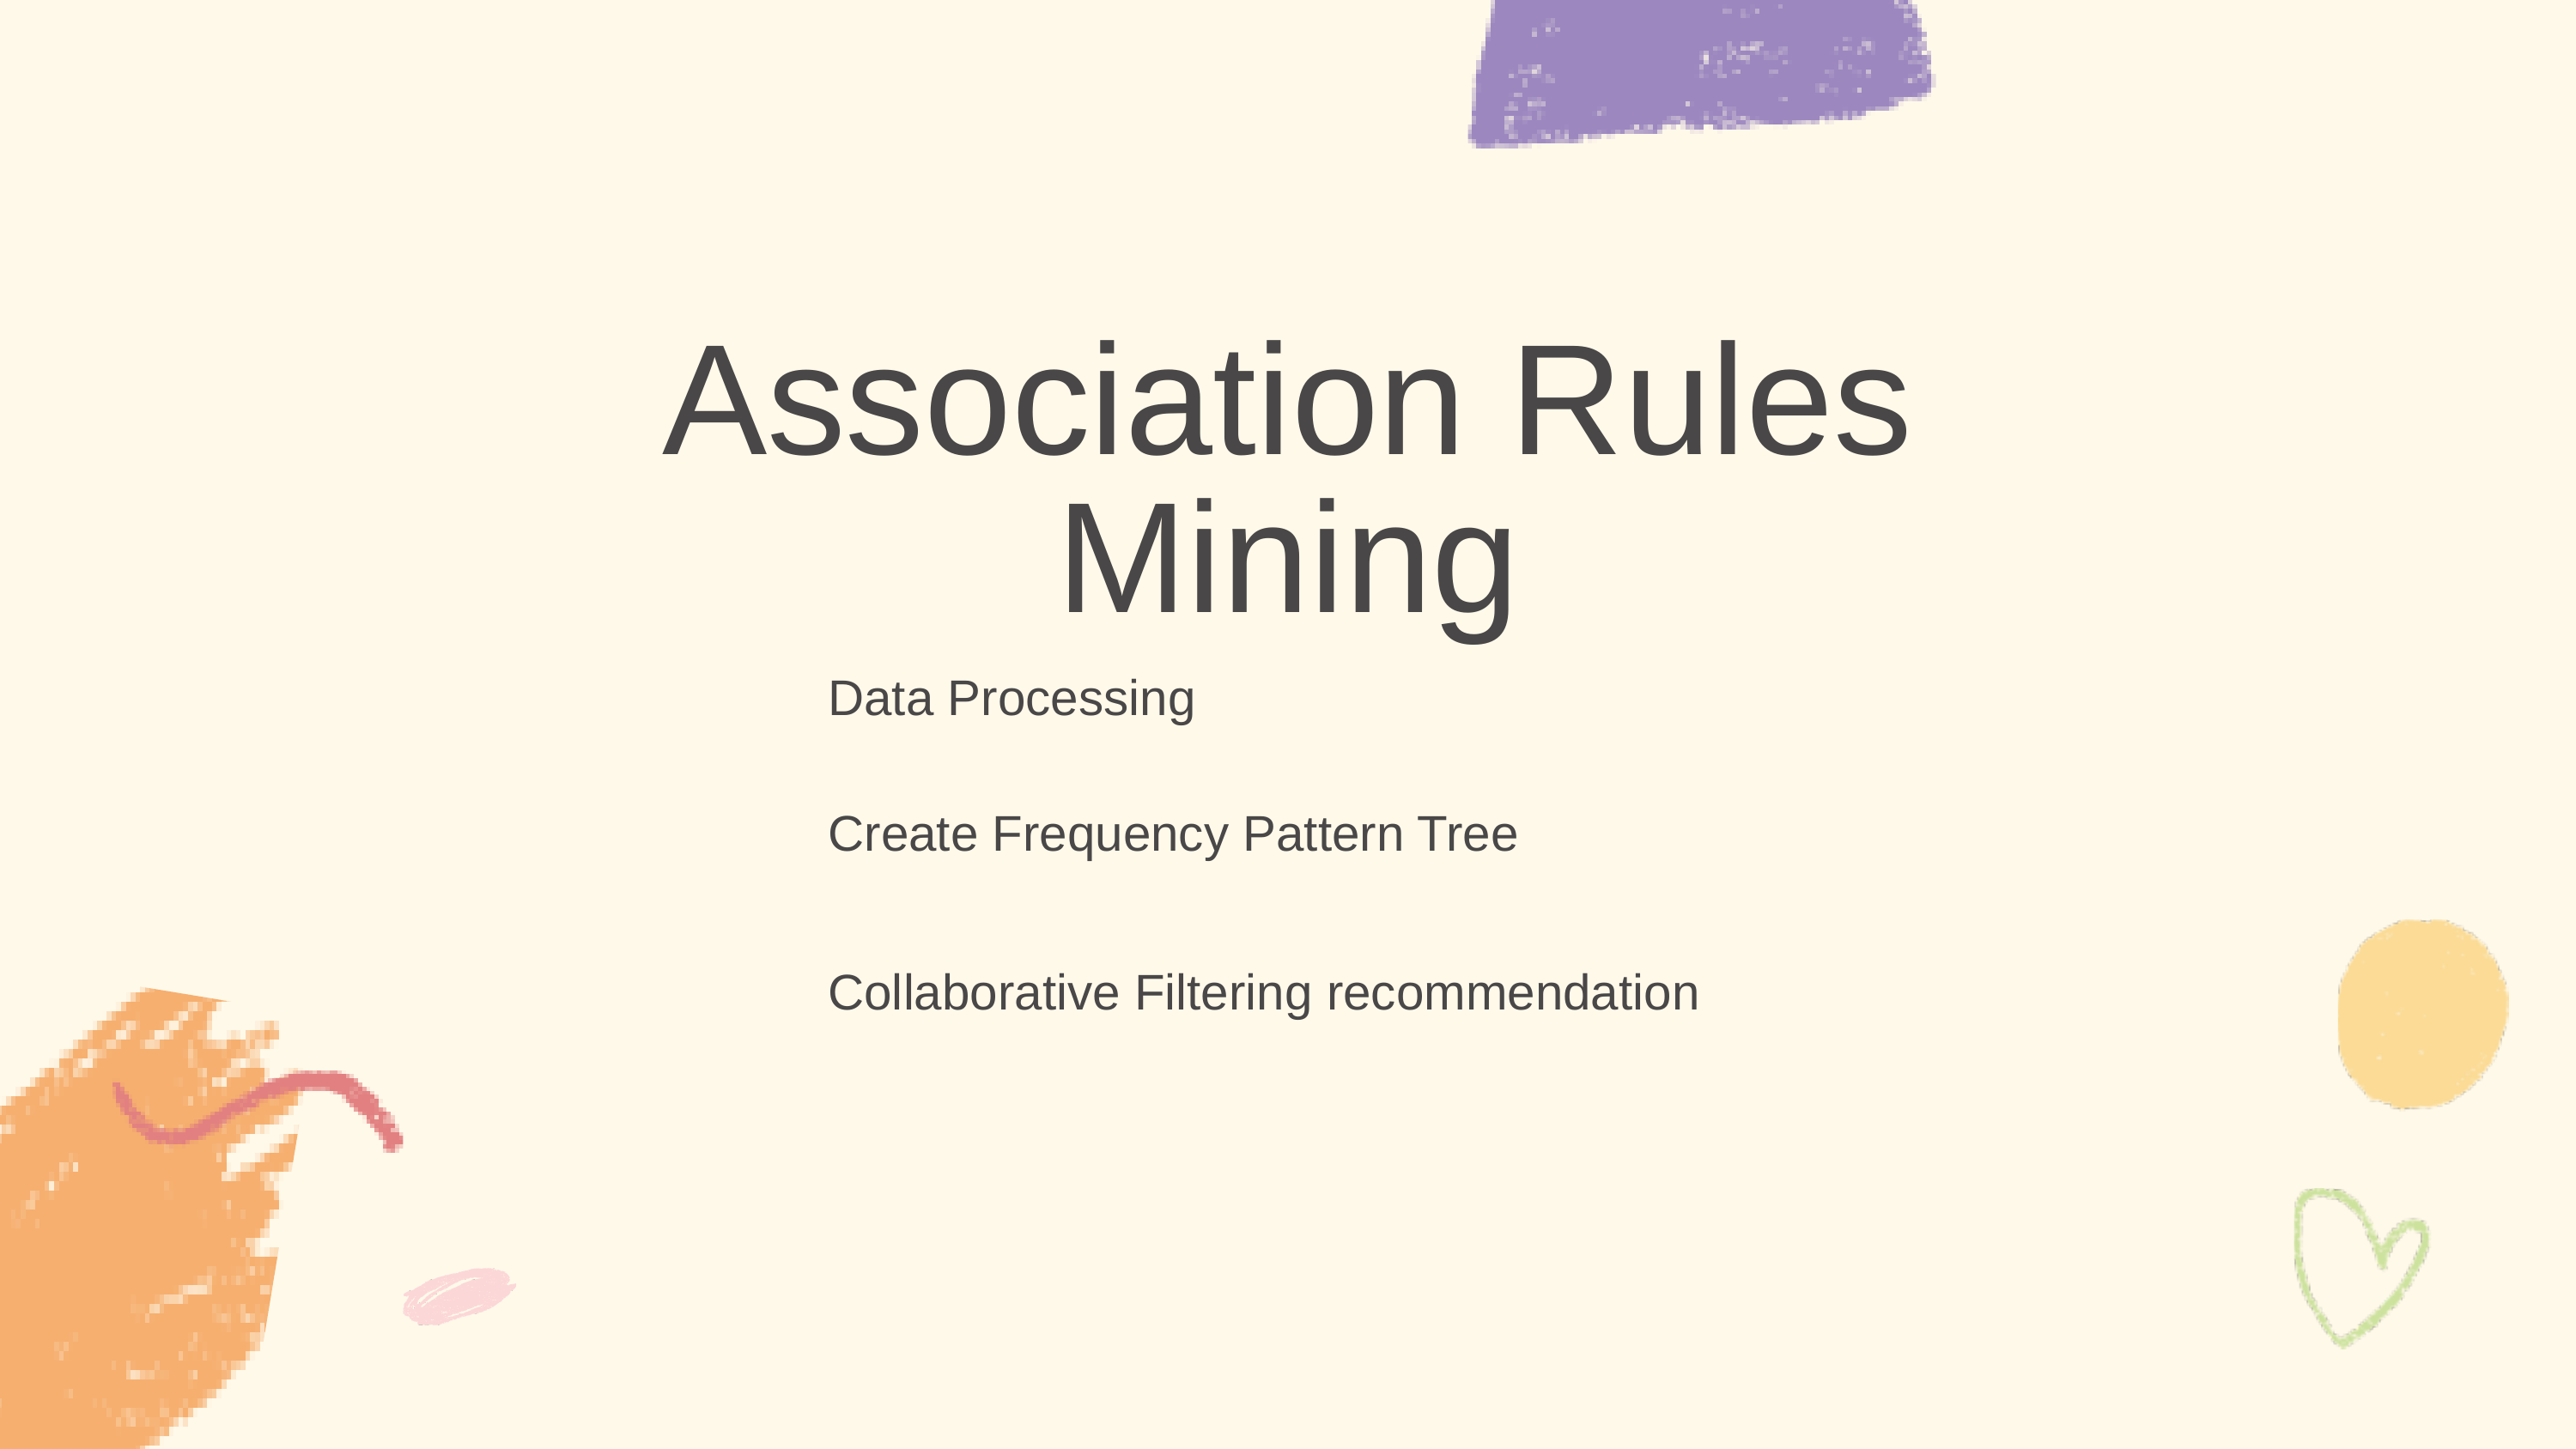

Association Rules Mining
Data Processing
Create Frequency Pattern Tree
Collaborative Filtering recommendation